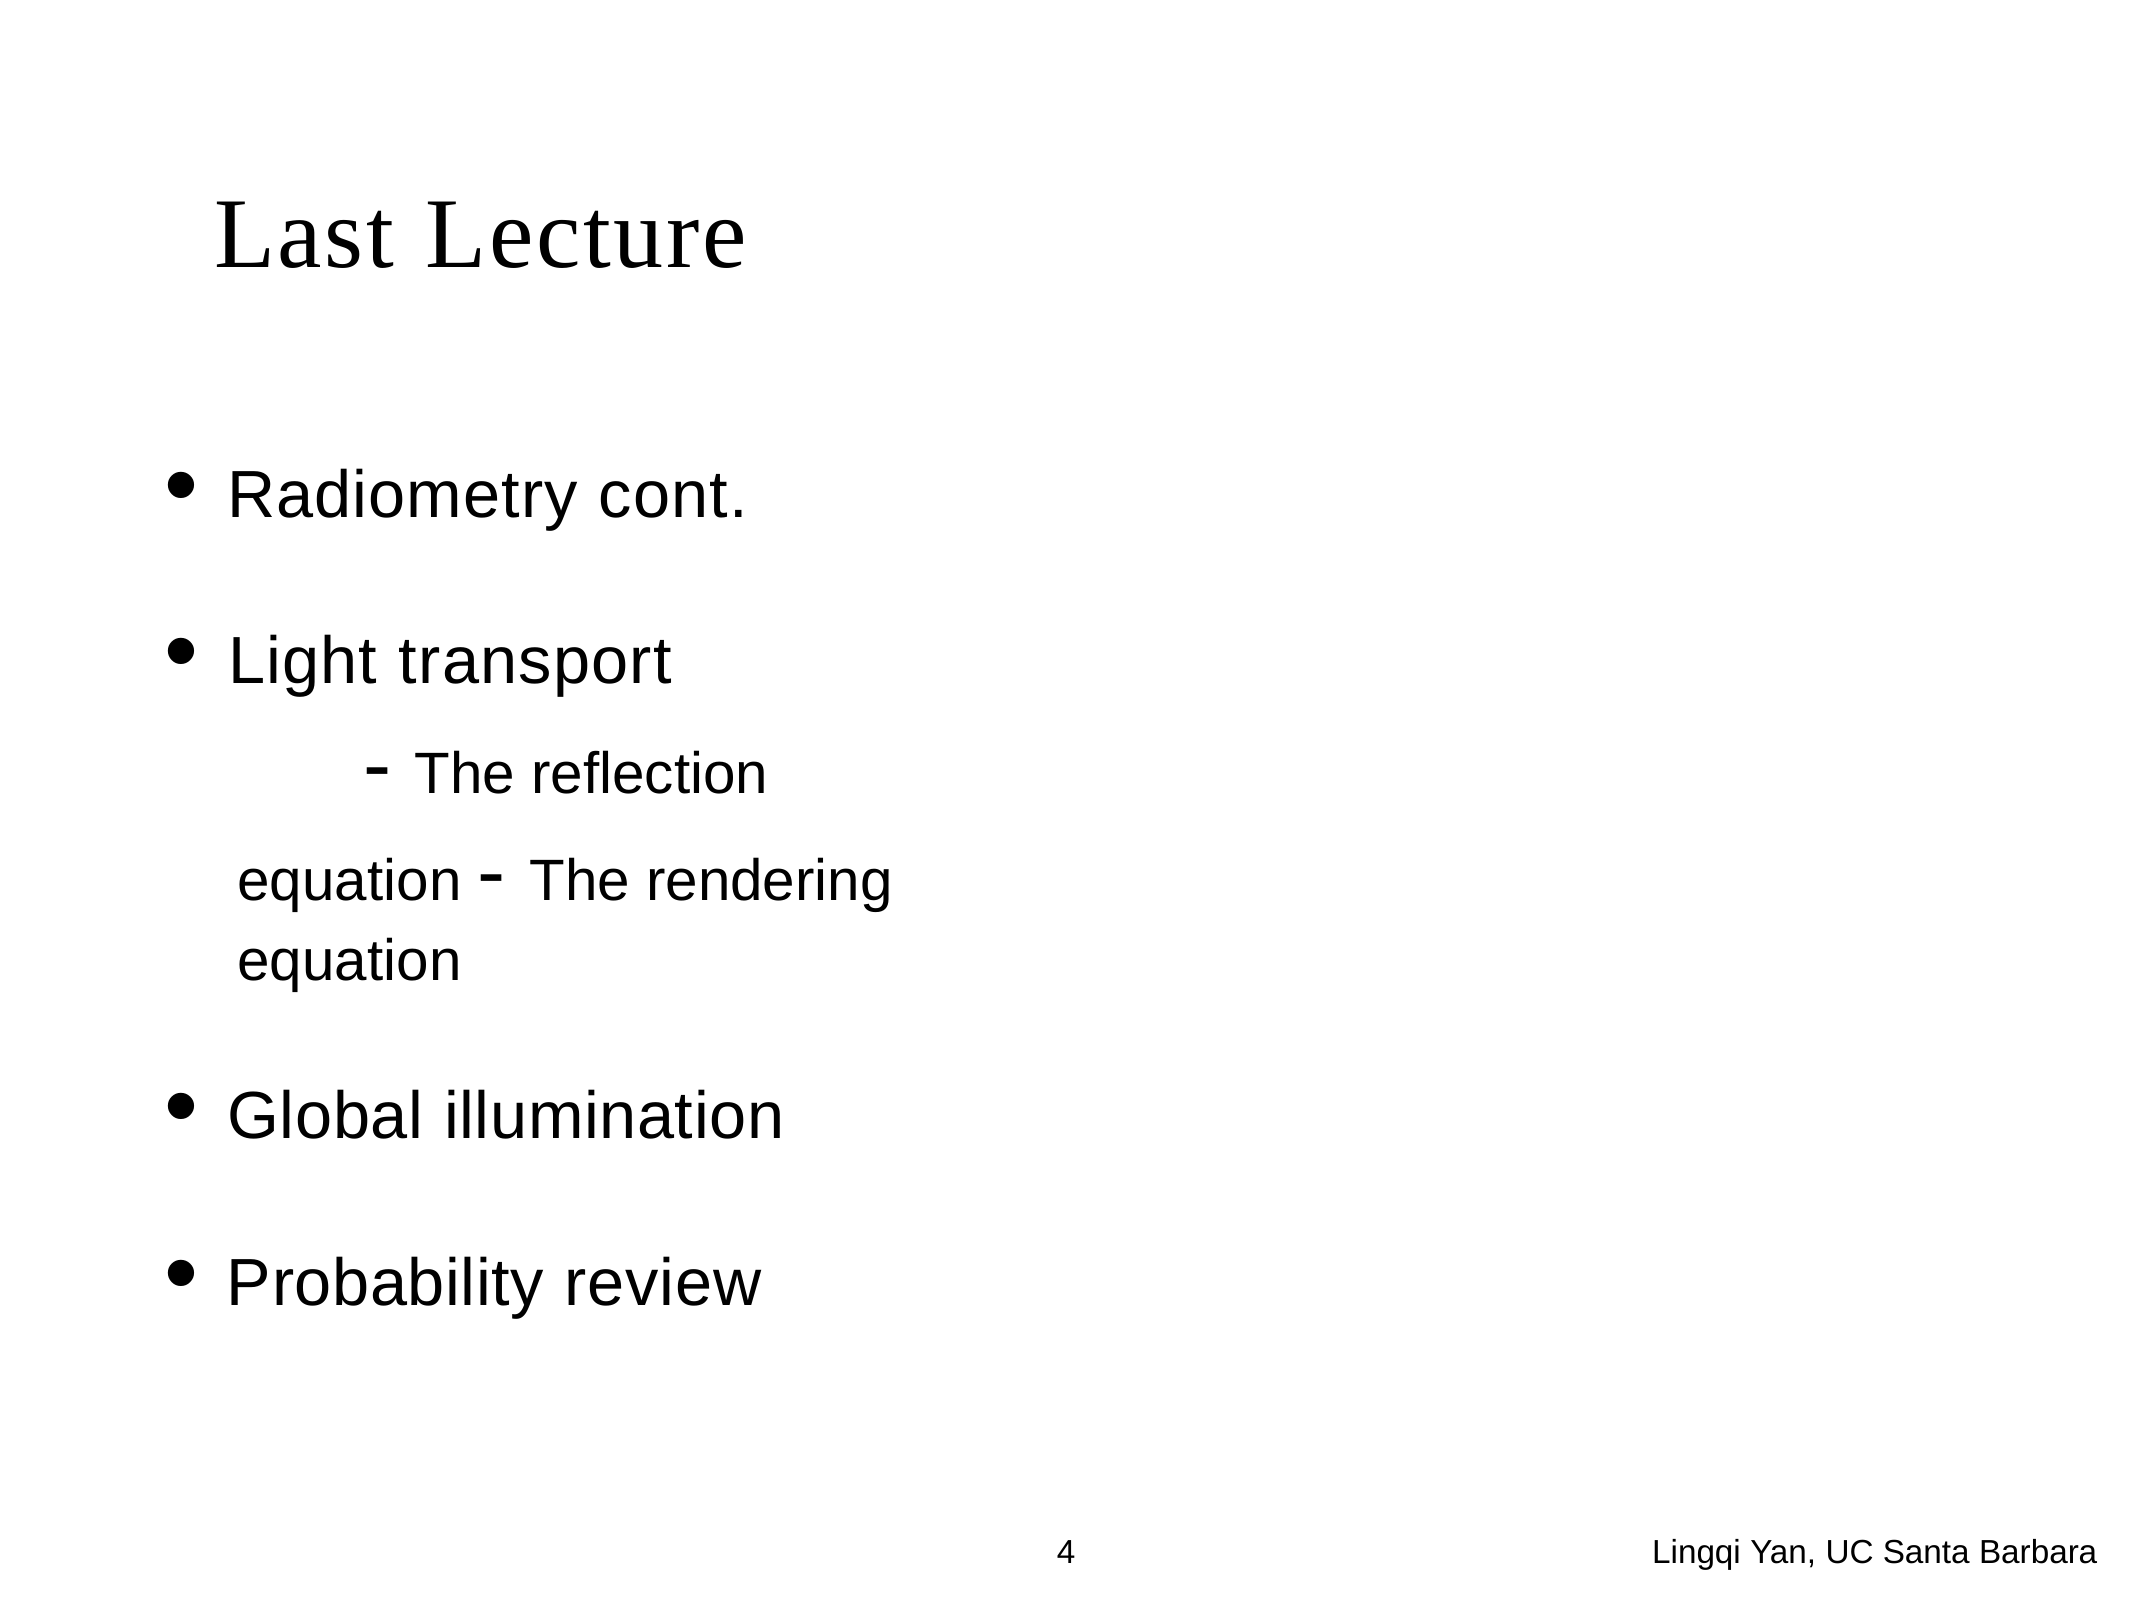

Last Lecture

• Radiometry cont.

• Light transport
- The reflection equation - The rendering equation

• Global illumination

• Probability review

GAMES101
4
Lingqi Yan, UC Santa Barbara